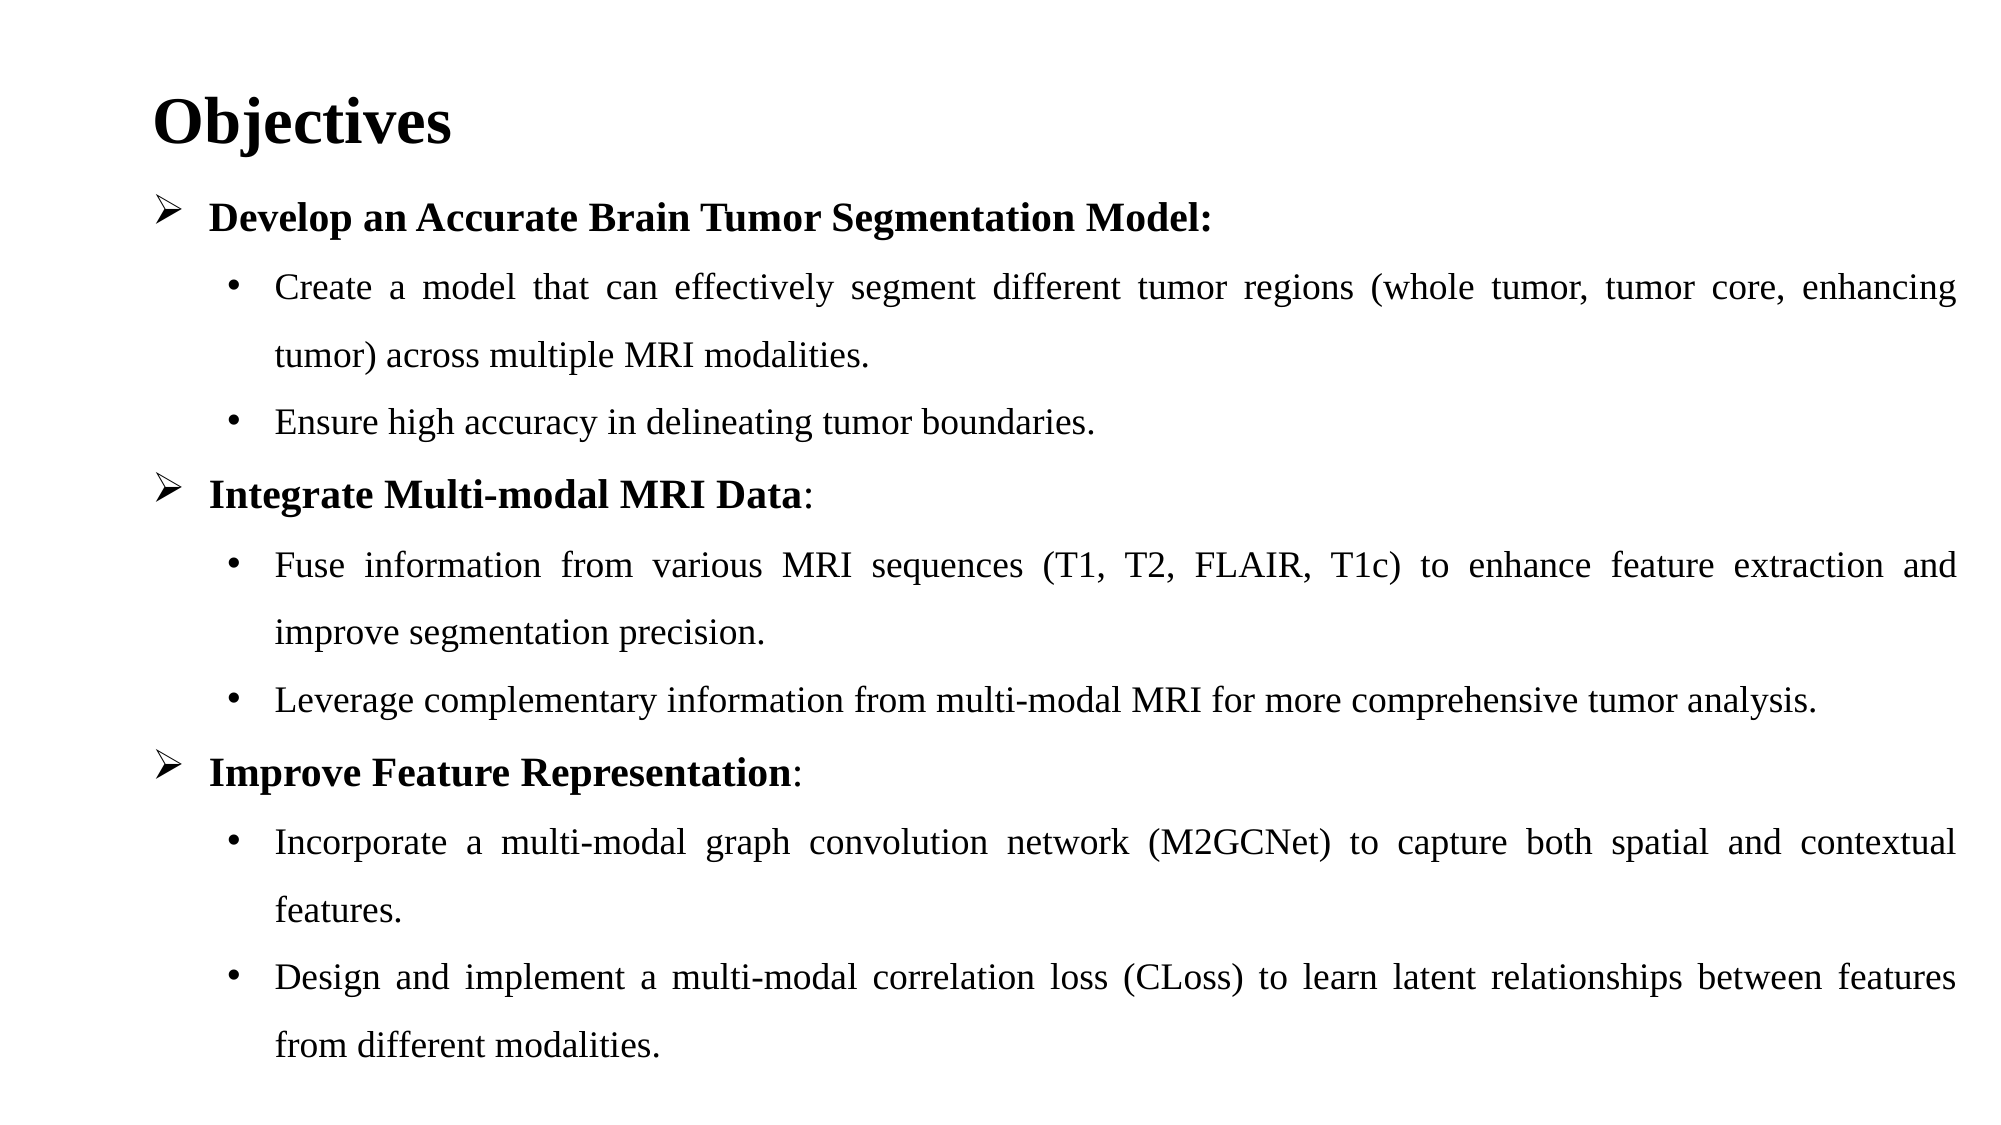

Objectives
Develop an Accurate Brain Tumor Segmentation Model:
Create a model that can effectively segment different tumor regions (whole tumor, tumor core, enhancing tumor) across multiple MRI modalities.
Ensure high accuracy in delineating tumor boundaries.
Integrate Multi-modal MRI Data:
Fuse information from various MRI sequences (T1, T2, FLAIR, T1c) to enhance feature extraction and improve segmentation precision.
Leverage complementary information from multi-modal MRI for more comprehensive tumor analysis.
Improve Feature Representation:
Incorporate a multi-modal graph convolution network (M2GCNet) to capture both spatial and contextual features.
Design and implement a multi-modal correlation loss (CLoss) to learn latent relationships between features from different modalities.